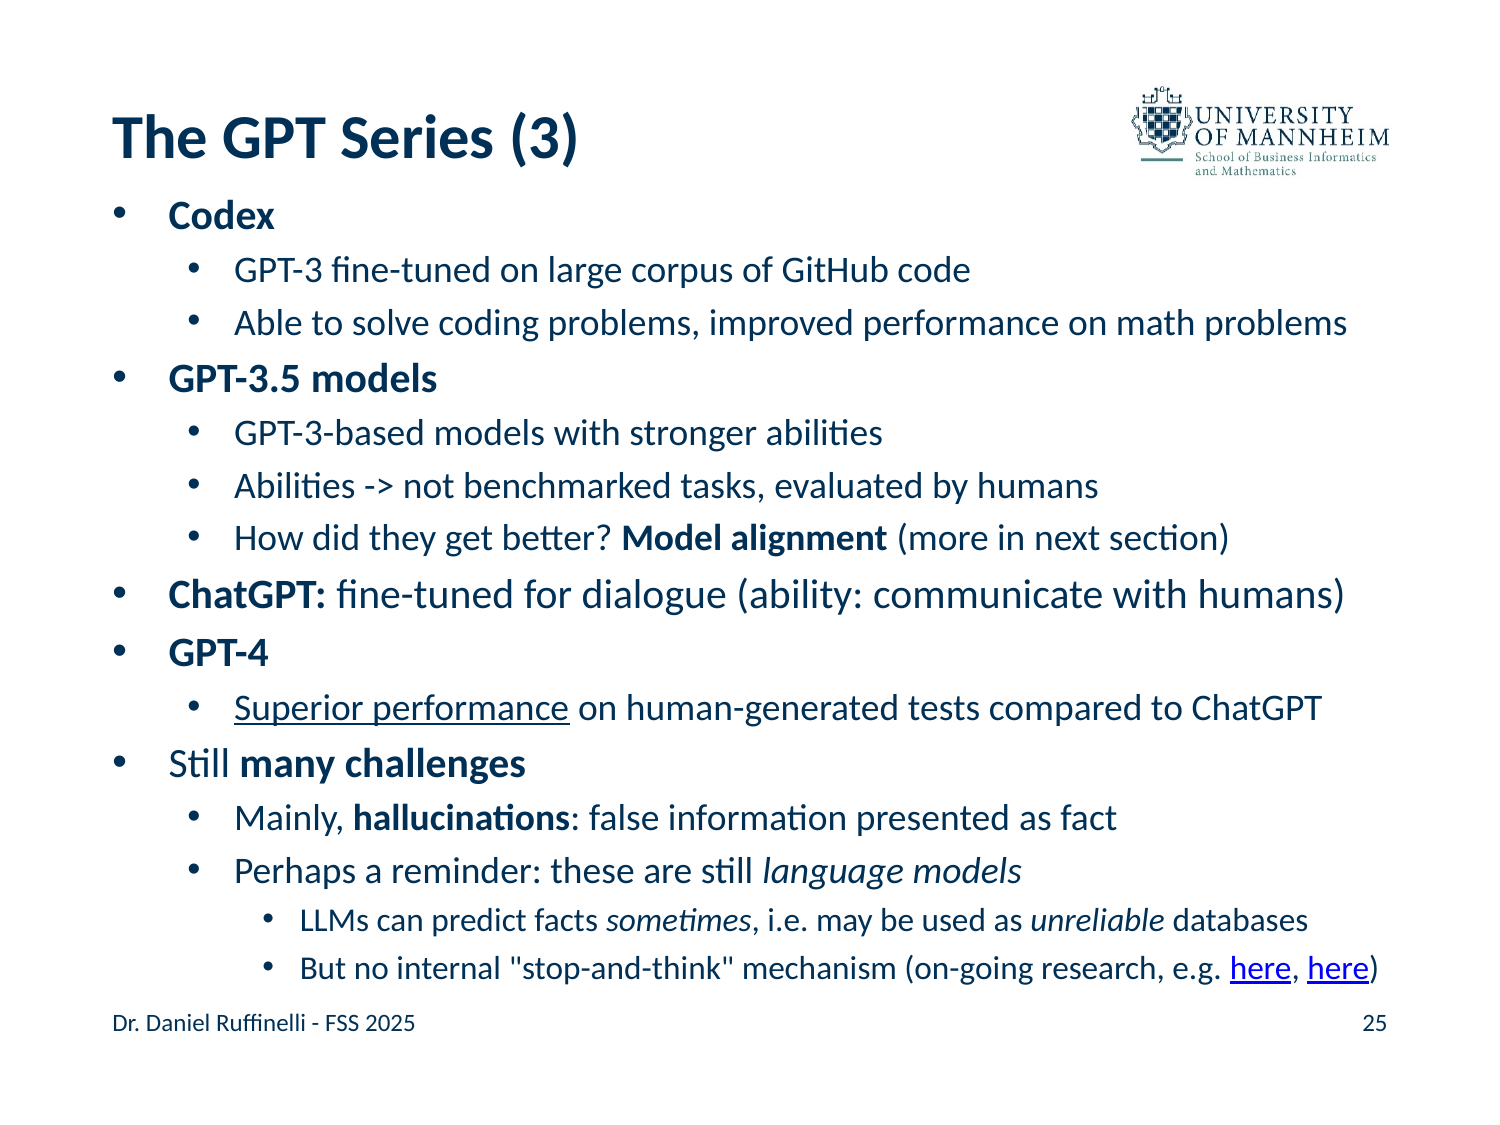

# The GPT Series (3)
Codex
GPT-3 fine-tuned on large corpus of GitHub code
Able to solve coding problems, improved performance on math problems
GPT-3.5 models
GPT-3-based models with stronger abilities
Abilities -> not benchmarked tasks, evaluated by humans
How did they get better? Model alignment (more in next section)
ChatGPT: fine-tuned for dialogue (ability: communicate with humans)
GPT-4
Superior performance on human-generated tests compared to ChatGPT
Still many challenges
Mainly, hallucinations: false information presented as fact
Perhaps a reminder: these are still language models
LLMs can predict facts sometimes, i.e. may be used as unreliable databases
But no internal "stop-and-think" mechanism (on-going research, e.g. here, here)

Dr. Daniel Ruffinelli - FSS 2025
25